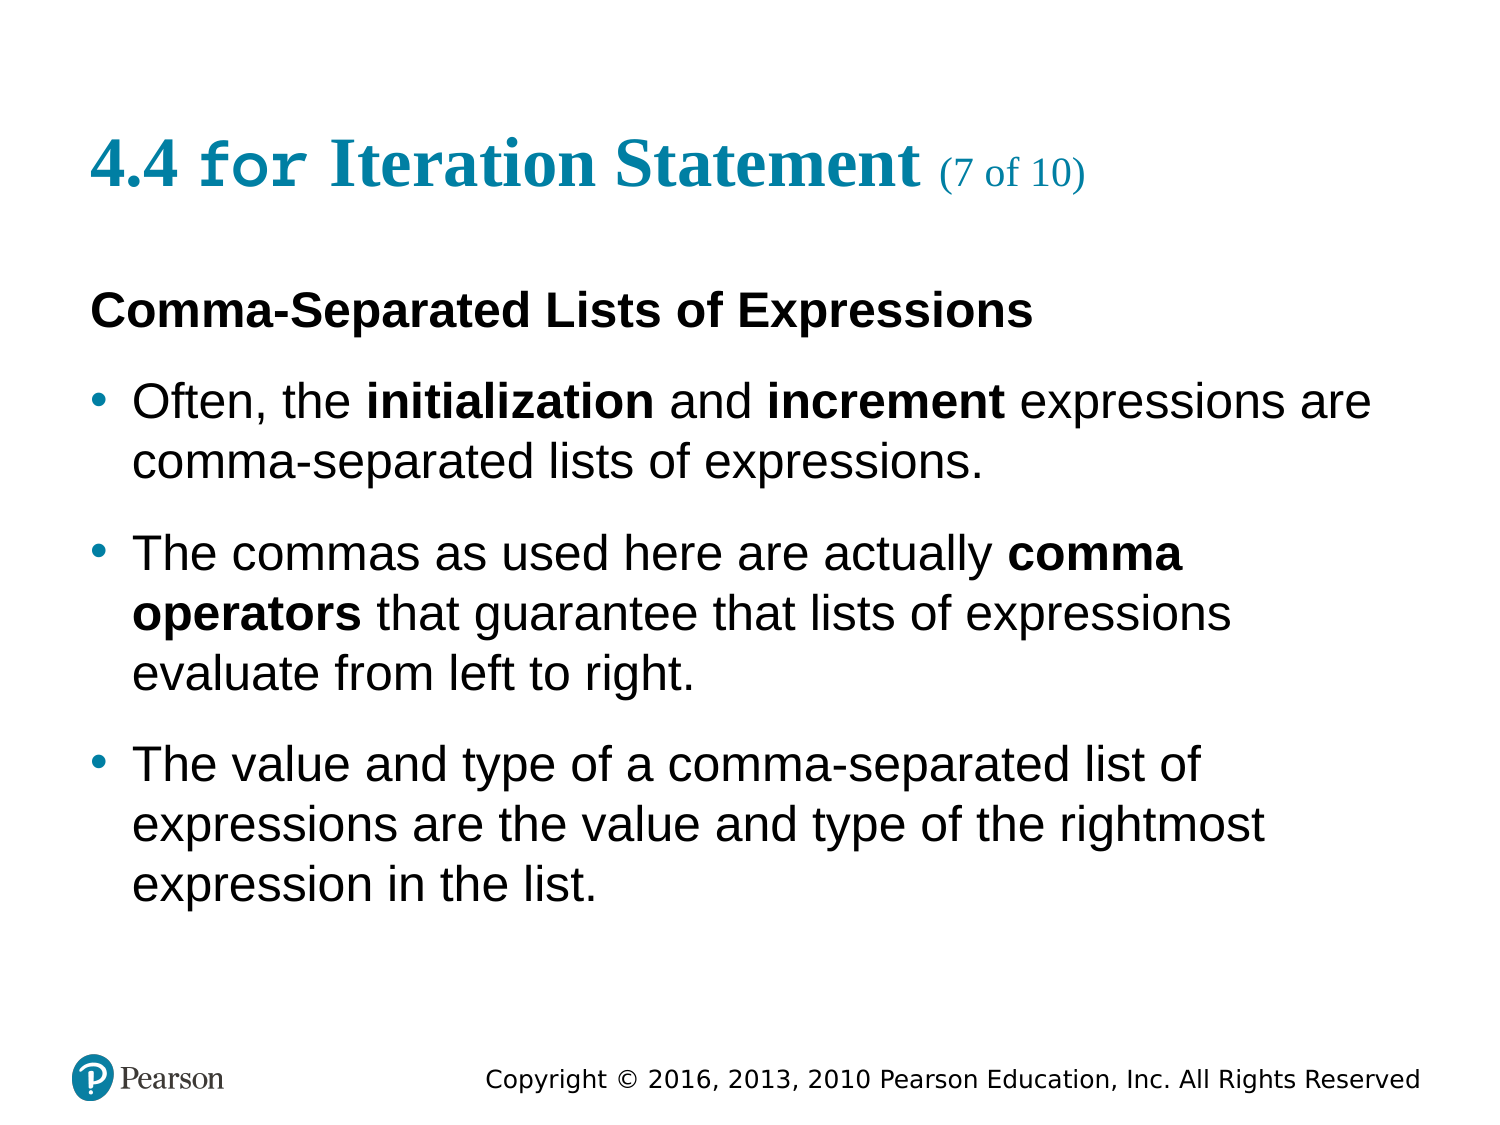

# 4.4 for Iteration Statement (7 of 10)
Comma-Separated Lists of Expressions
Often, the initialization and increment expressions are comma-separated lists of expressions.
The commas as used here are actually comma operators that guarantee that lists of expressions evaluate from left to right.
The value and type of a comma-separated list of expressions are the value and type of the rightmost expression in the list.